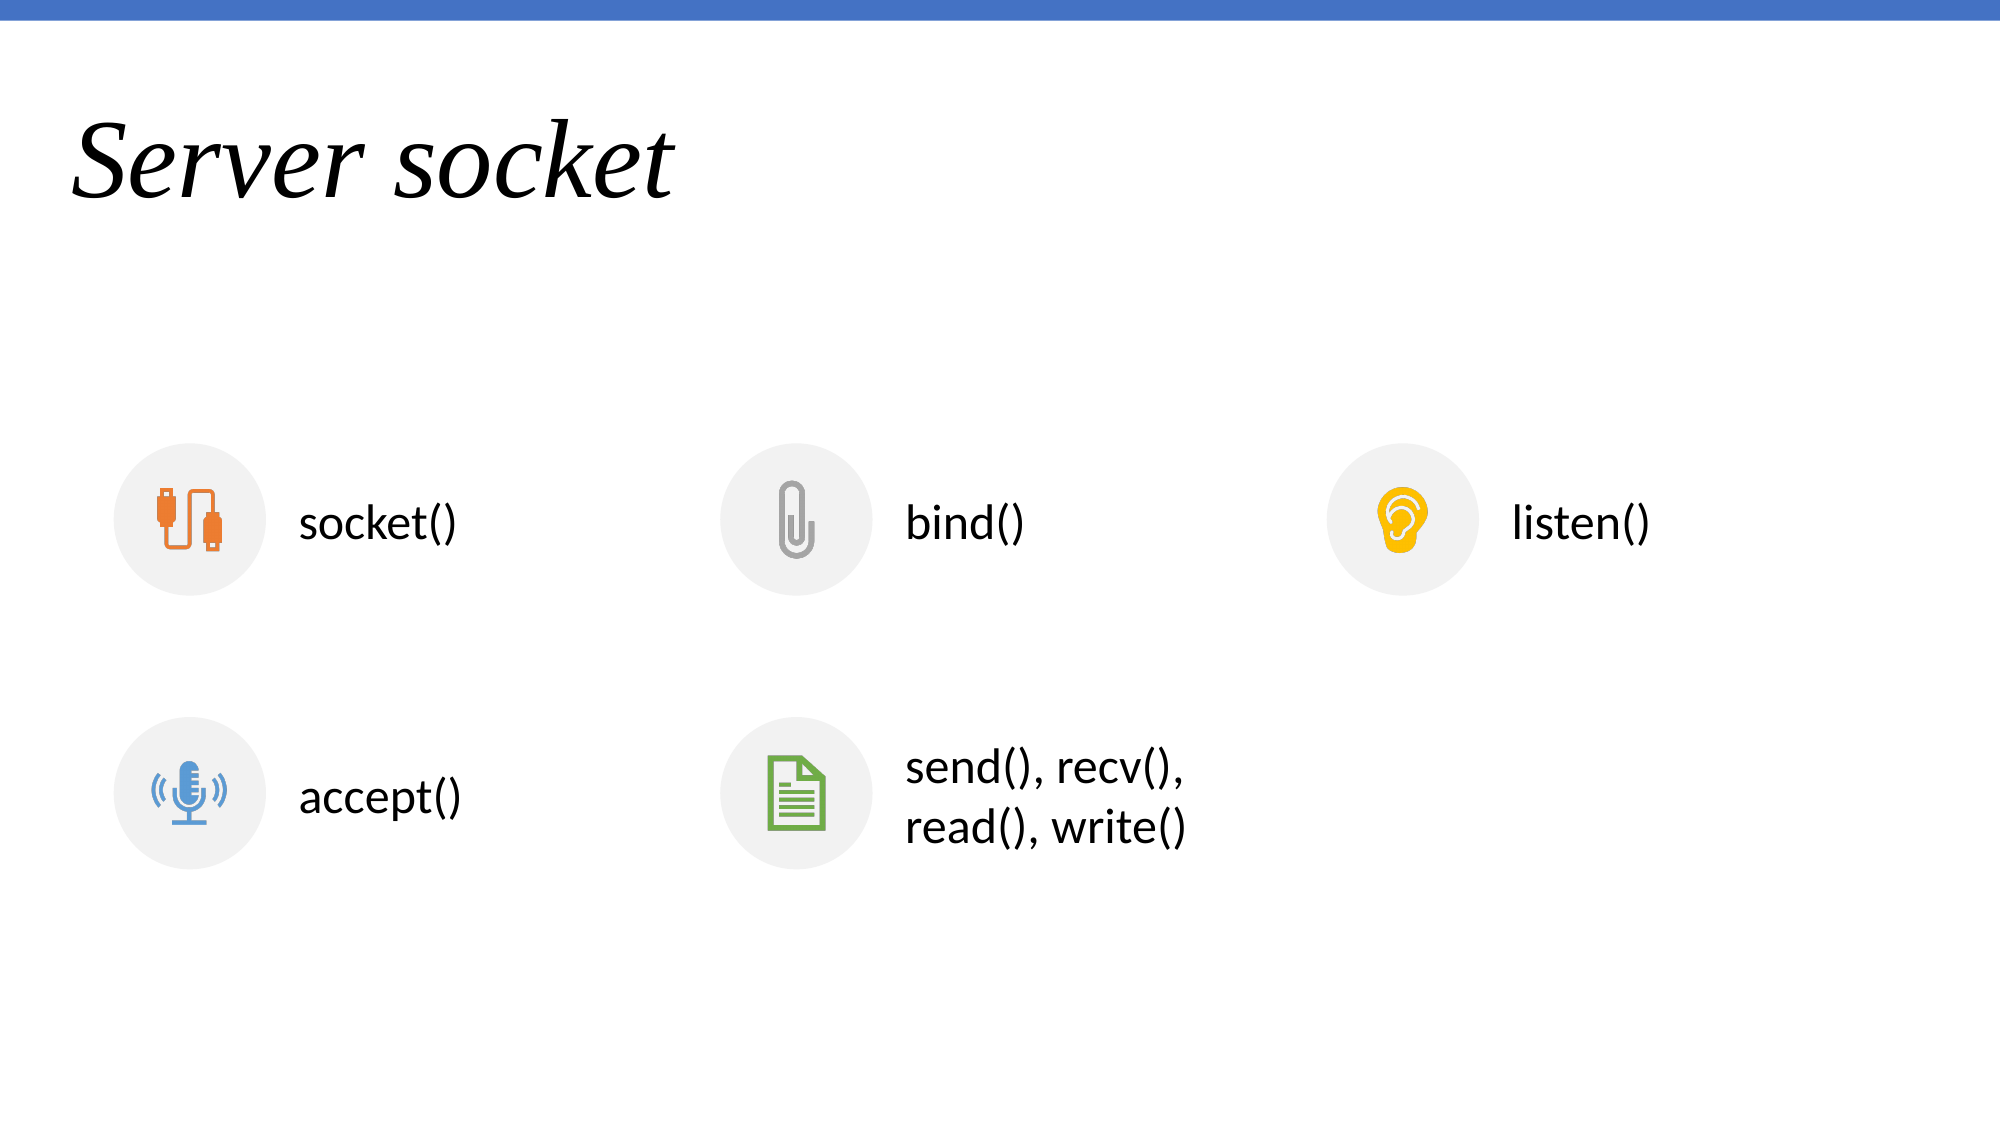

# Server socket

socket()

bind()

listen()

accept()

send(), recv(), read(), write()